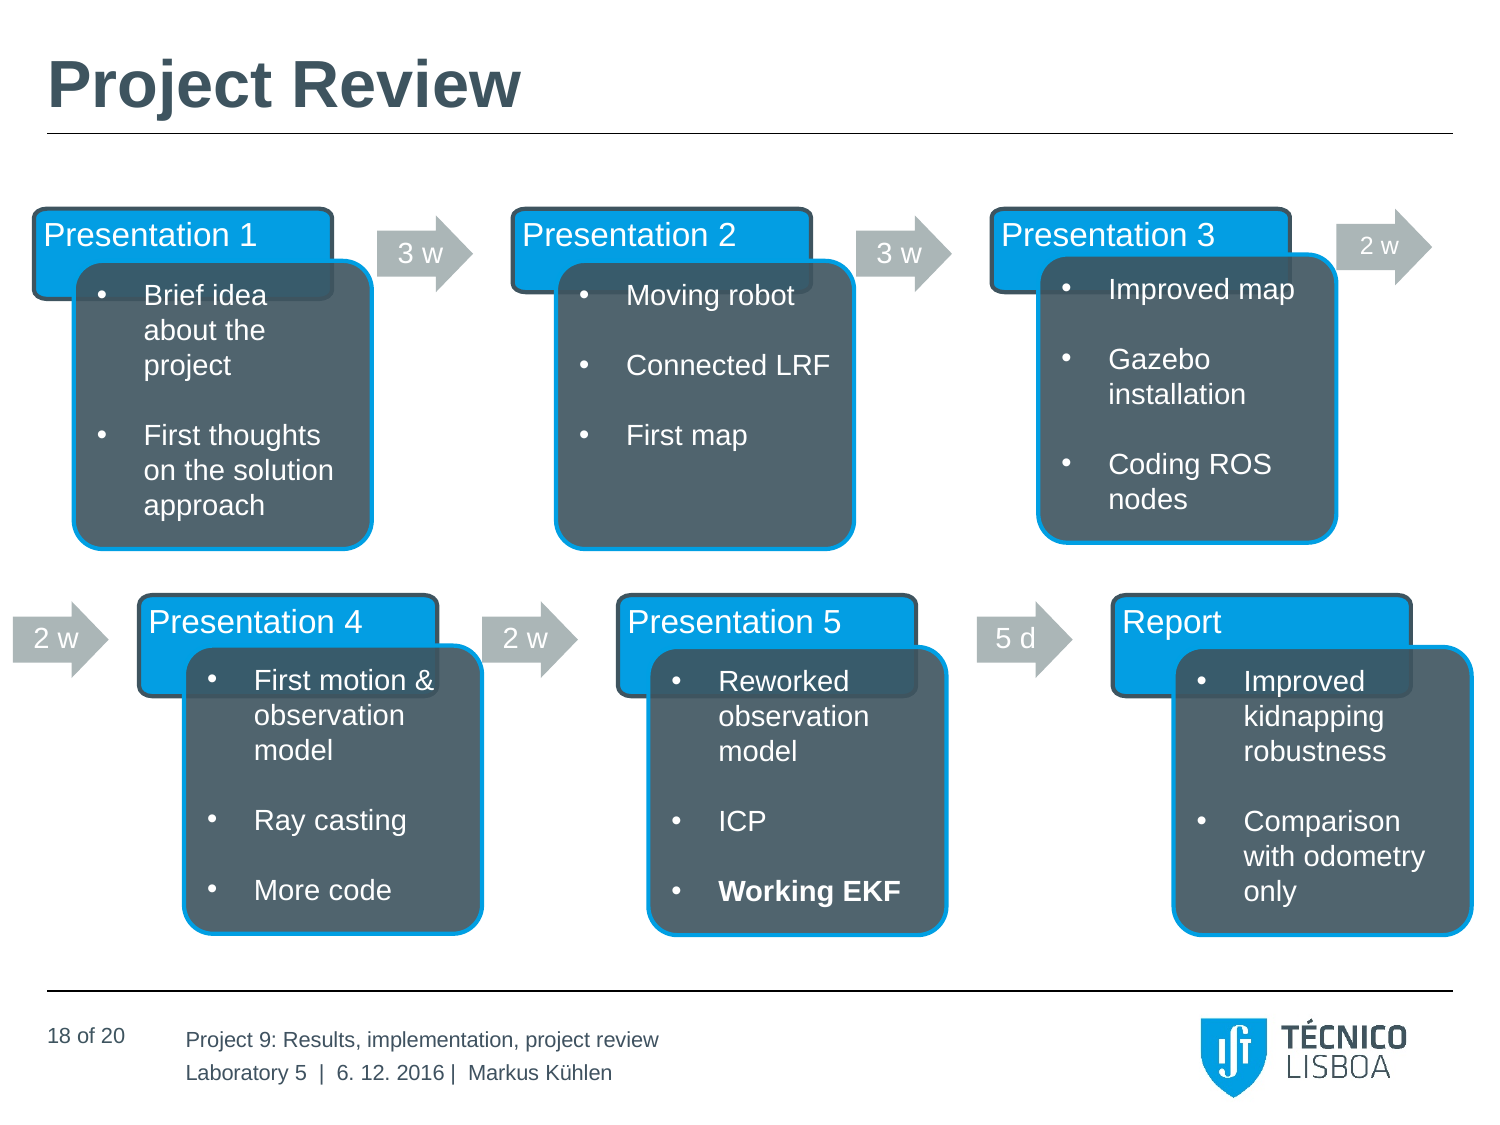

# Project Review
Presentation 1
2 w
Presentation 2
Presentation 3
3 w
3 w
Improved map

Gazebo installation

Coding ROS nodes
Brief idea about the project

First thoughts on the solution approach

Moving robot

Connected LRF
First map

Presentation 4
Report
Presentation 5
2 w
2 w
5 d
First motion & observation model

Ray casting

More code
Reworked observation model
ICP

Working EKF

Improved kidnapping robustness
Comparison with odometry only
18 of 20